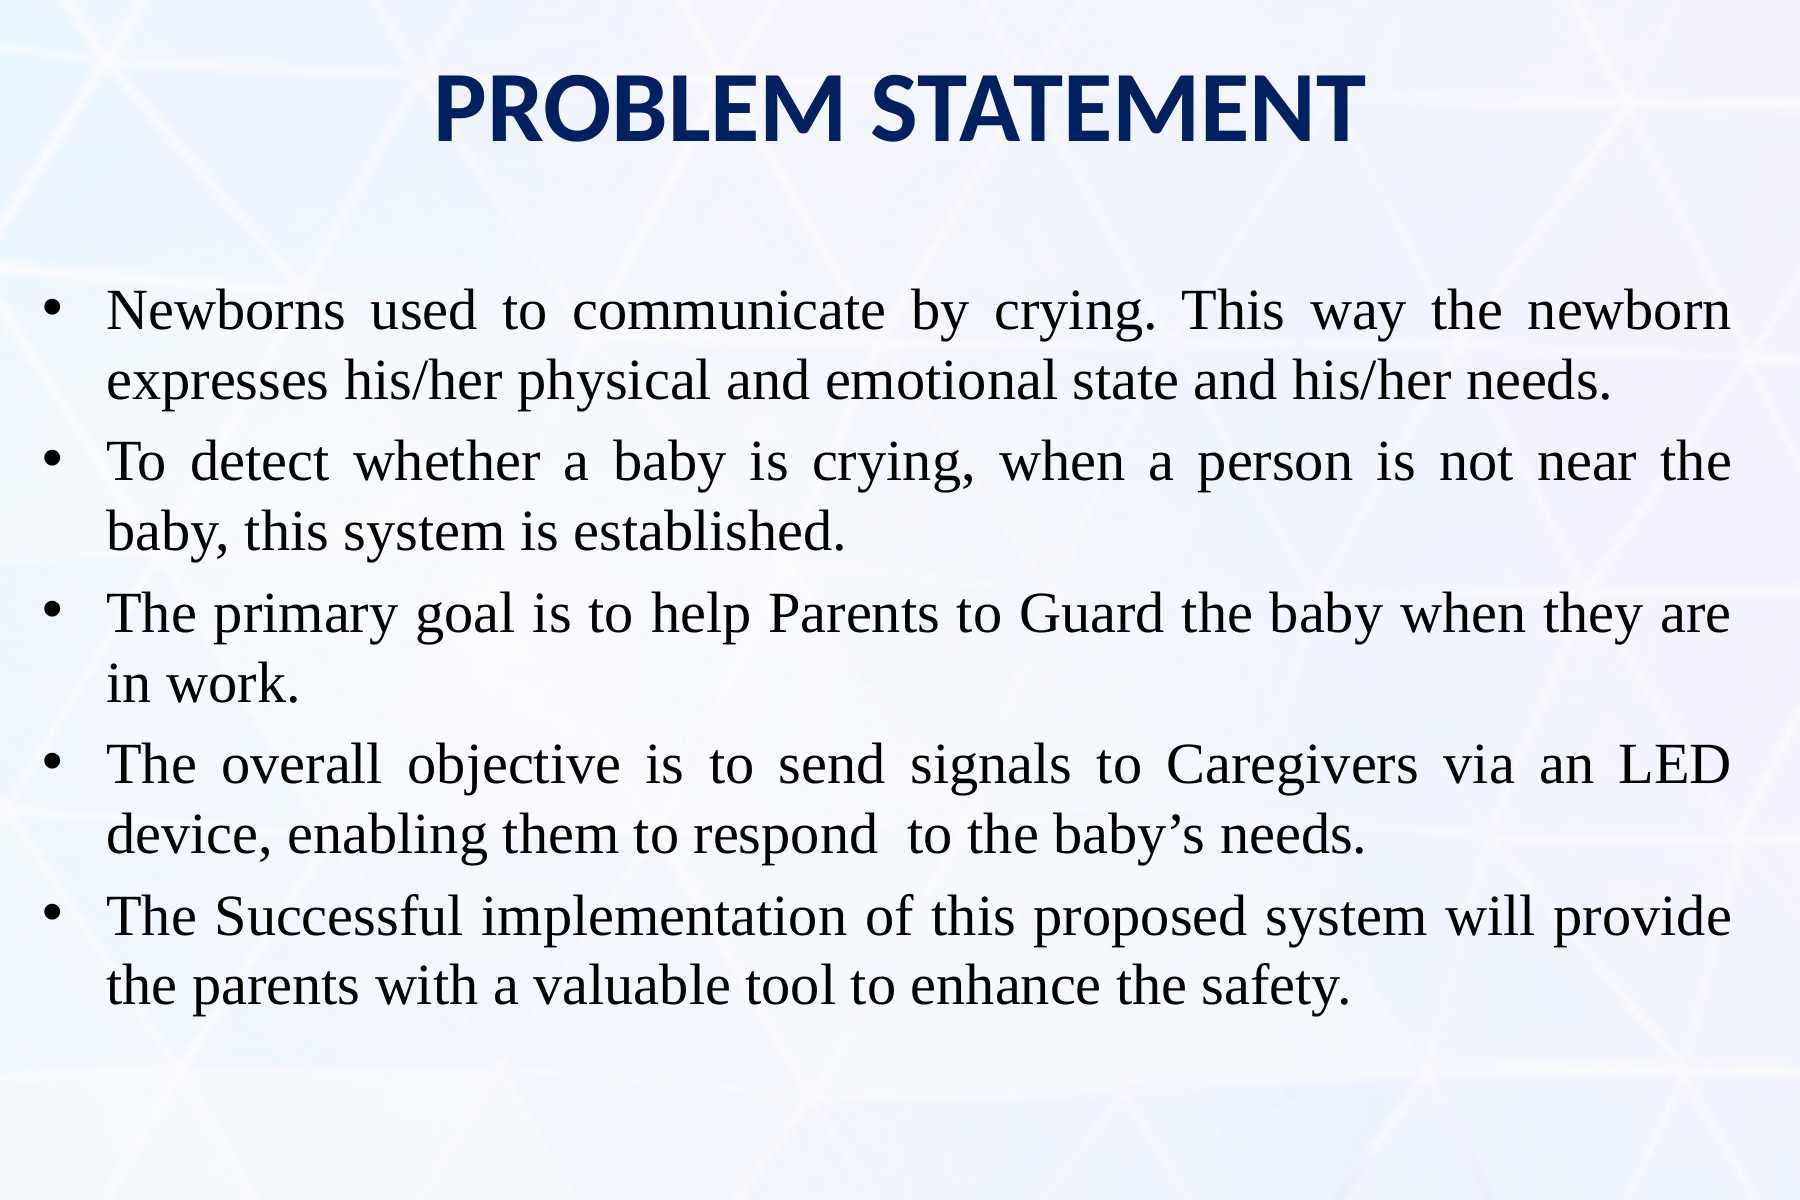

# PROBLEM STATEMENT
Newborns used to communicate by crying. This way the newborn expresses his/her physical and emotional state and his/her needs.
To detect whether a baby is crying, when a person is not near the baby, this system is established.
The primary goal is to help Parents to Guard the baby when they are in work.
The overall objective is to send signals to Caregivers via an LED device, enabling them to respond  to the baby’s needs.
The Successful implementation of this proposed system will provide the parents with a valuable tool to enhance the safety.